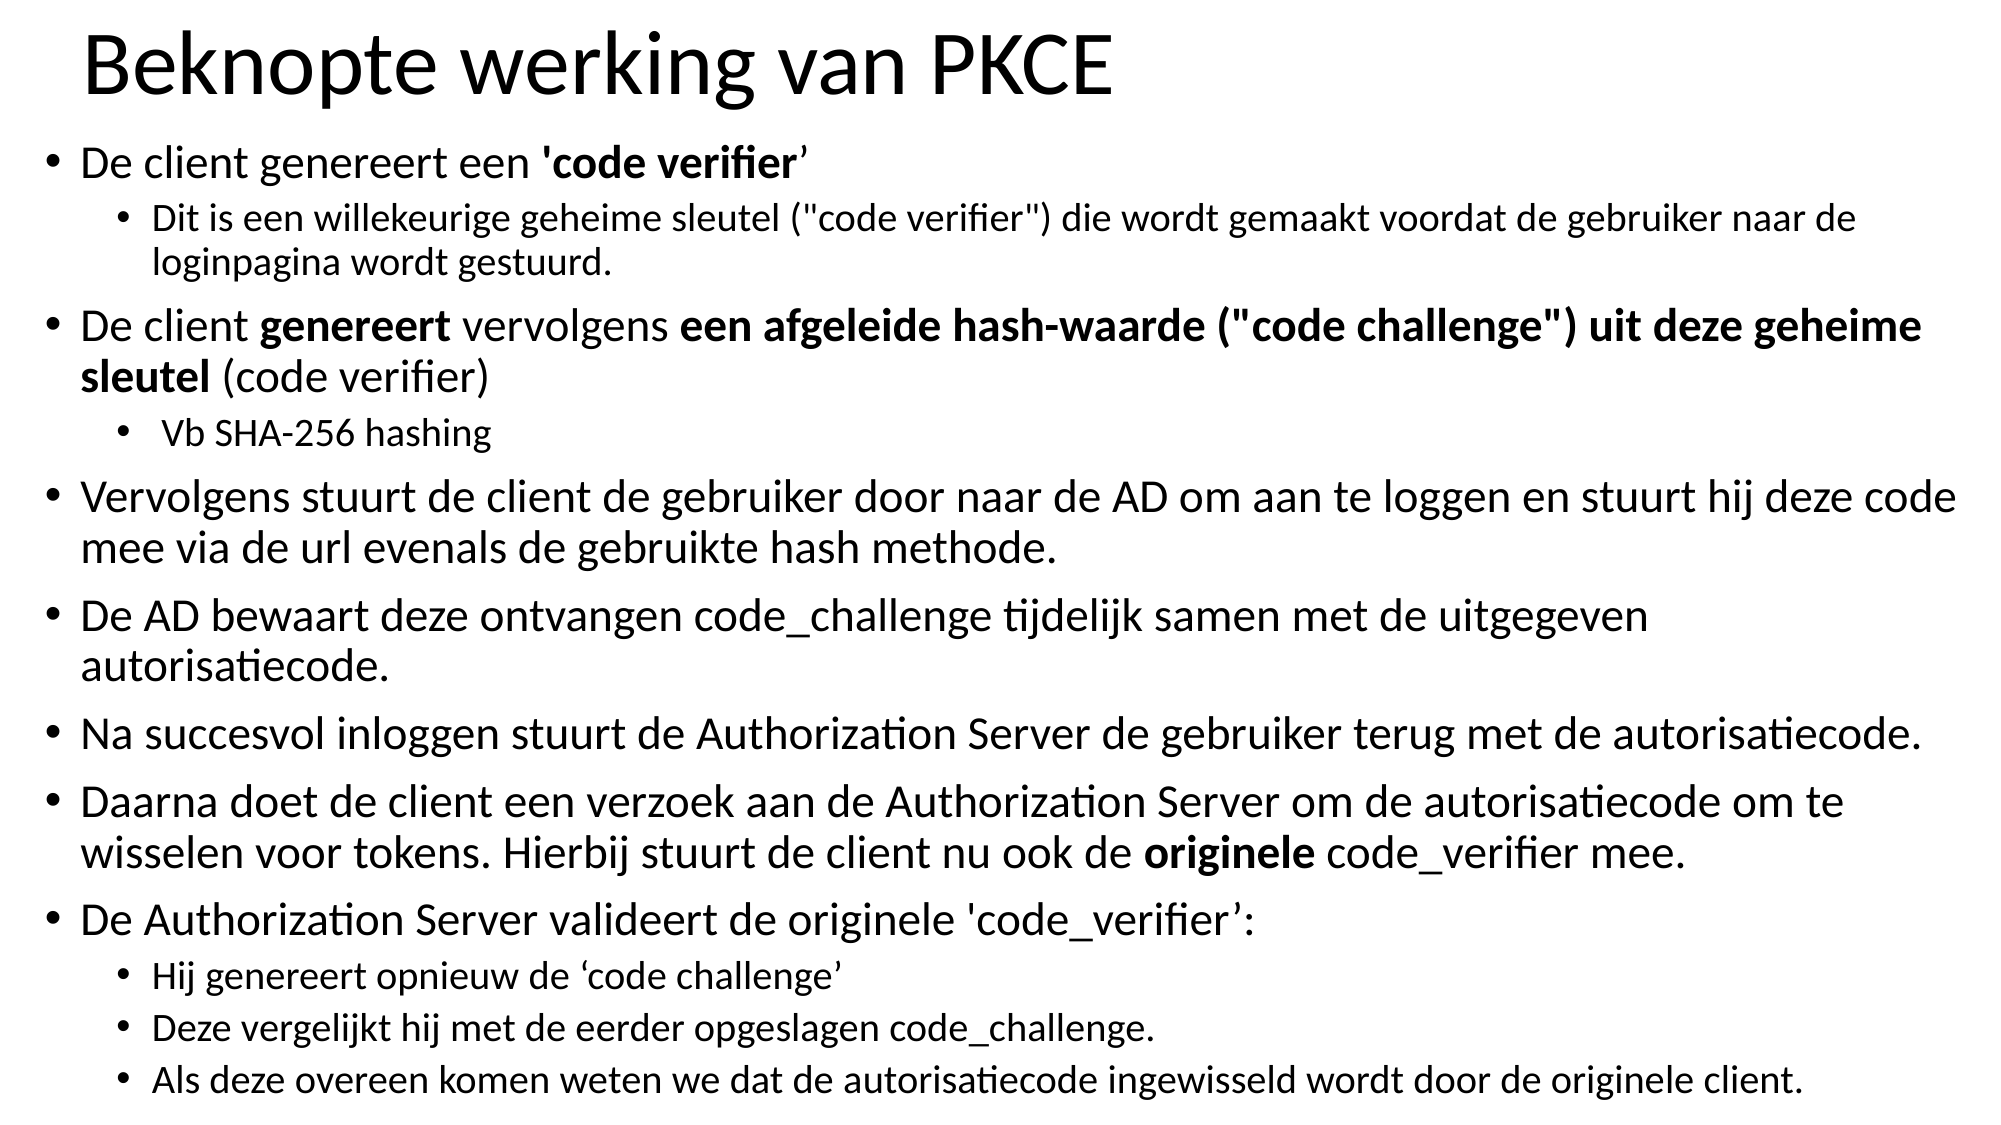

# Beknopte werking van PKCE
De client genereert een 'code verifier’
Dit is een willekeurige geheime sleutel ("code verifier") die wordt gemaakt voordat de gebruiker naar de loginpagina wordt gestuurd.
De client genereert vervolgens een afgeleide hash-waarde ("code challenge") uit deze geheime sleutel (code verifier)
 Vb SHA-256 hashing
Vervolgens stuurt de client de gebruiker door naar de AD om aan te loggen en stuurt hij deze code mee via de url evenals de gebruikte hash methode.
De AD bewaart deze ontvangen code_challenge tijdelijk samen met de uitgegeven autorisatiecode.
Na succesvol inloggen stuurt de Authorization Server de gebruiker terug met de autorisatiecode.
Daarna doet de client een verzoek aan de Authorization Server om de autorisatiecode om te wisselen voor tokens. Hierbij stuurt de client nu ook de originele code_verifier mee.
De Authorization Server valideert de originele 'code_verifier’:
Hij genereert opnieuw de ‘code challenge’
Deze vergelijkt hij met de eerder opgeslagen code_challenge.
Als deze overeen komen weten we dat de autorisatiecode ingewisseld wordt door de originele client.